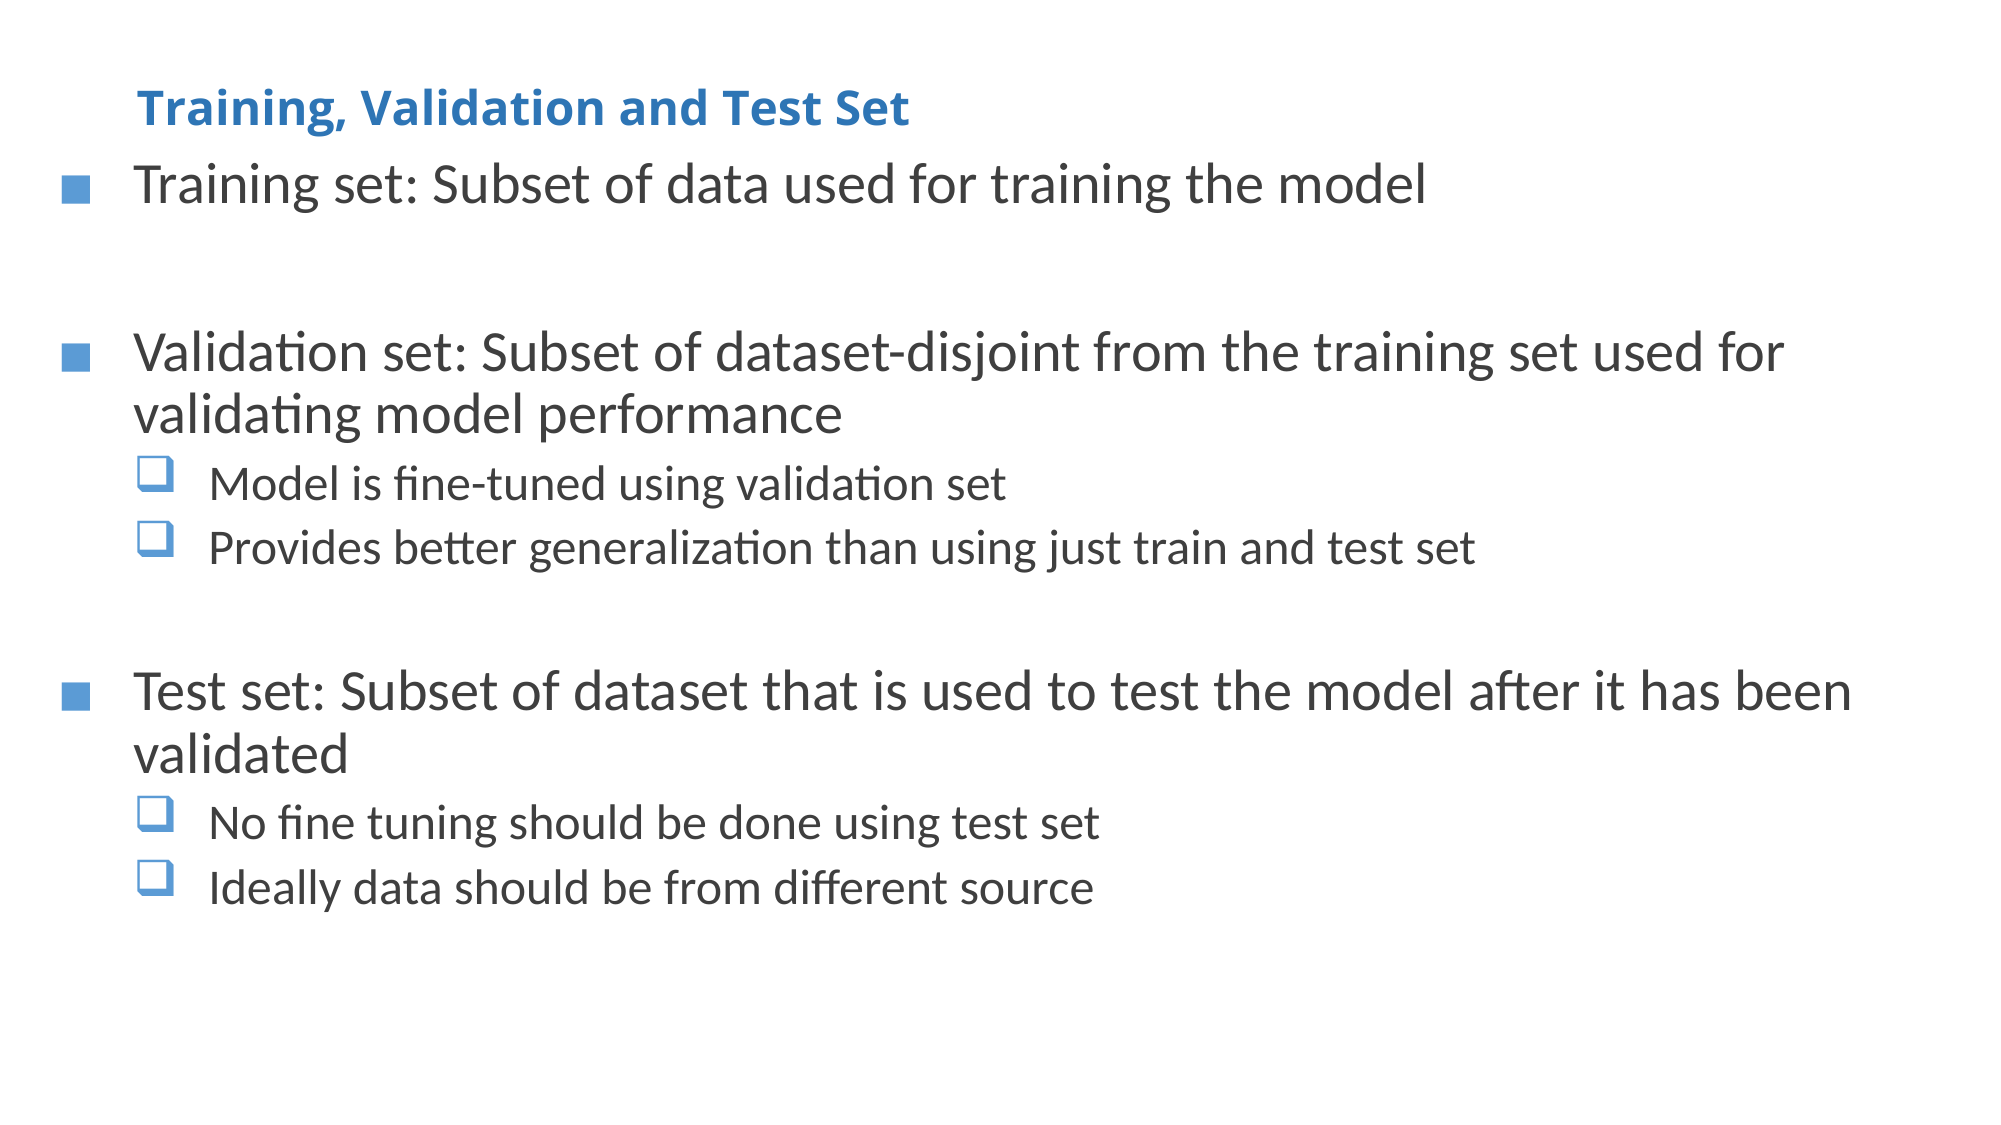

# Training, Validation and Test Set
Training set: Subset of data used for training the model

Validation set: Subset of dataset-disjoint from the training set used for validating model performance
Model is fine-tuned using validation set
Provides better generalization than using just train and test set

Test set: Subset of dataset that is used to test the model after it has been validated
No fine tuning should be done using test set
Ideally data should be from different source